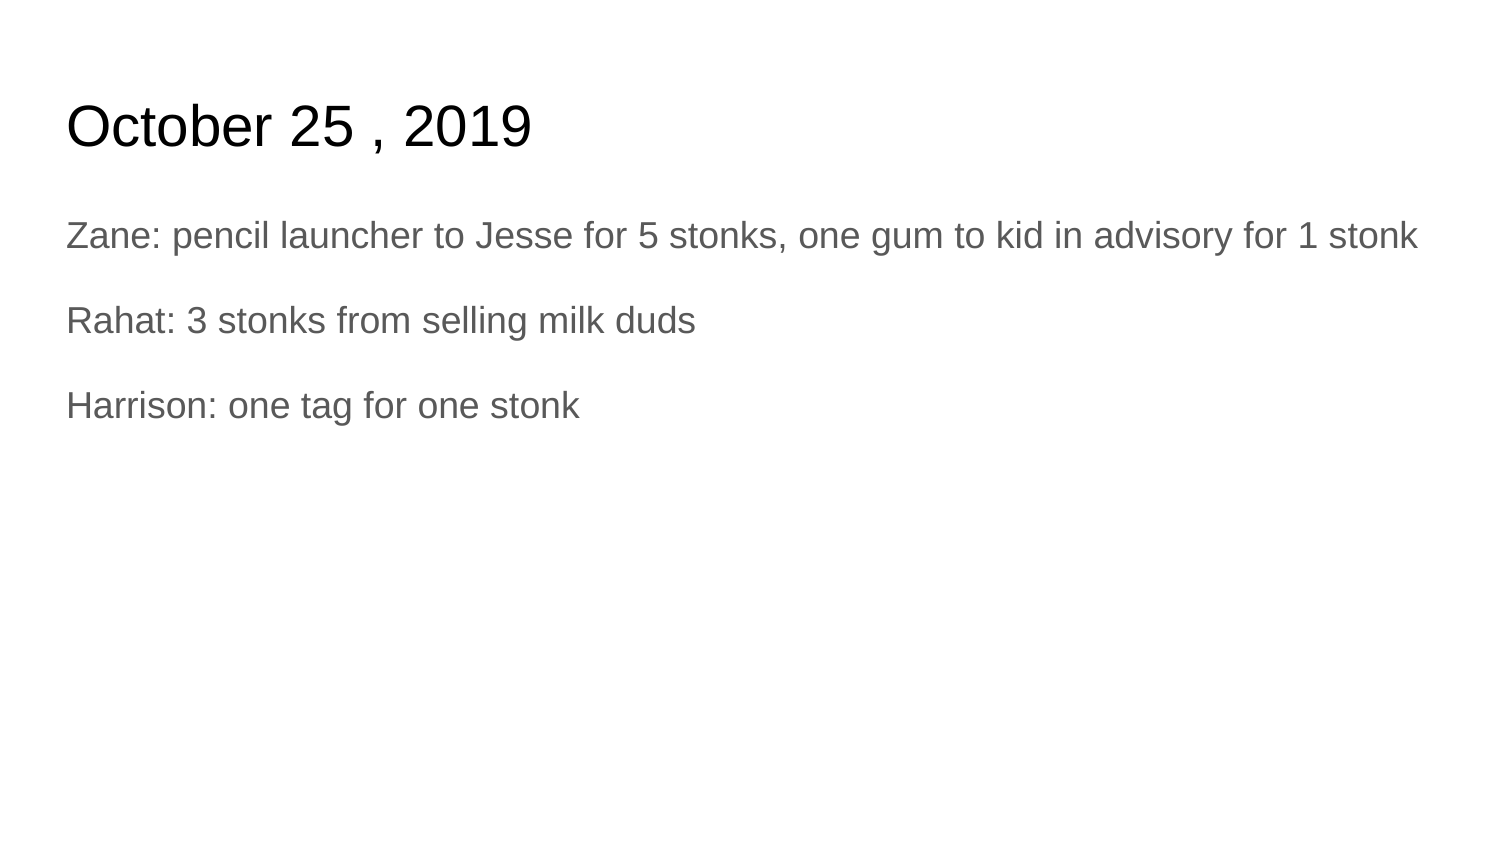

# October 25 , 2019
Zane: pencil launcher to Jesse for 5 stonks, one gum to kid in advisory for 1 stonk
Rahat: 3 stonks from selling milk duds
Harrison: one tag for one stonk